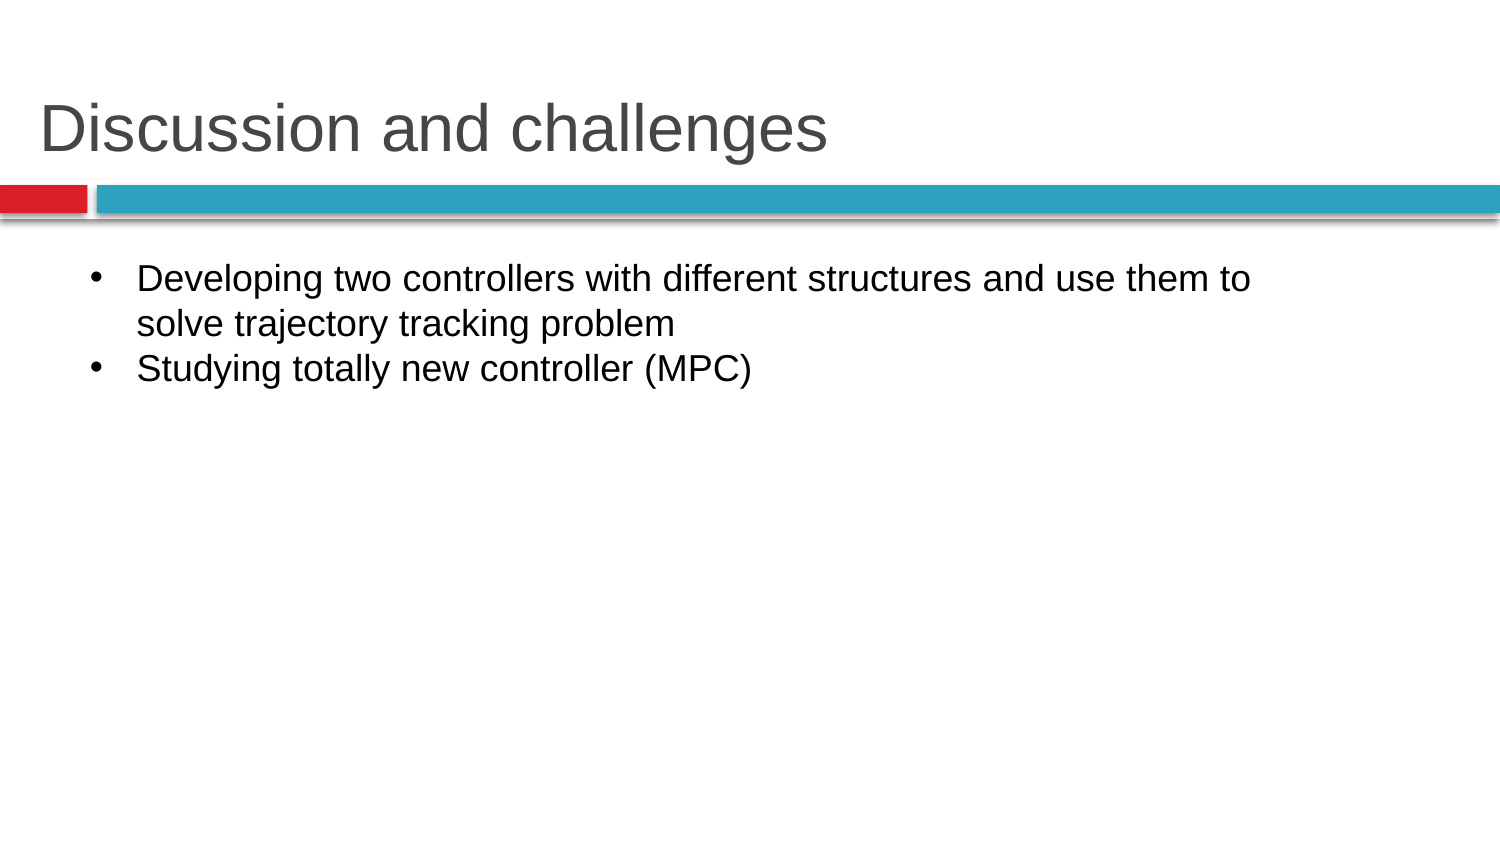

# Discussion and challenges
Developing two controllers with different structures and use them to solve trajectory tracking problem
Studying totally new controller (MPC)